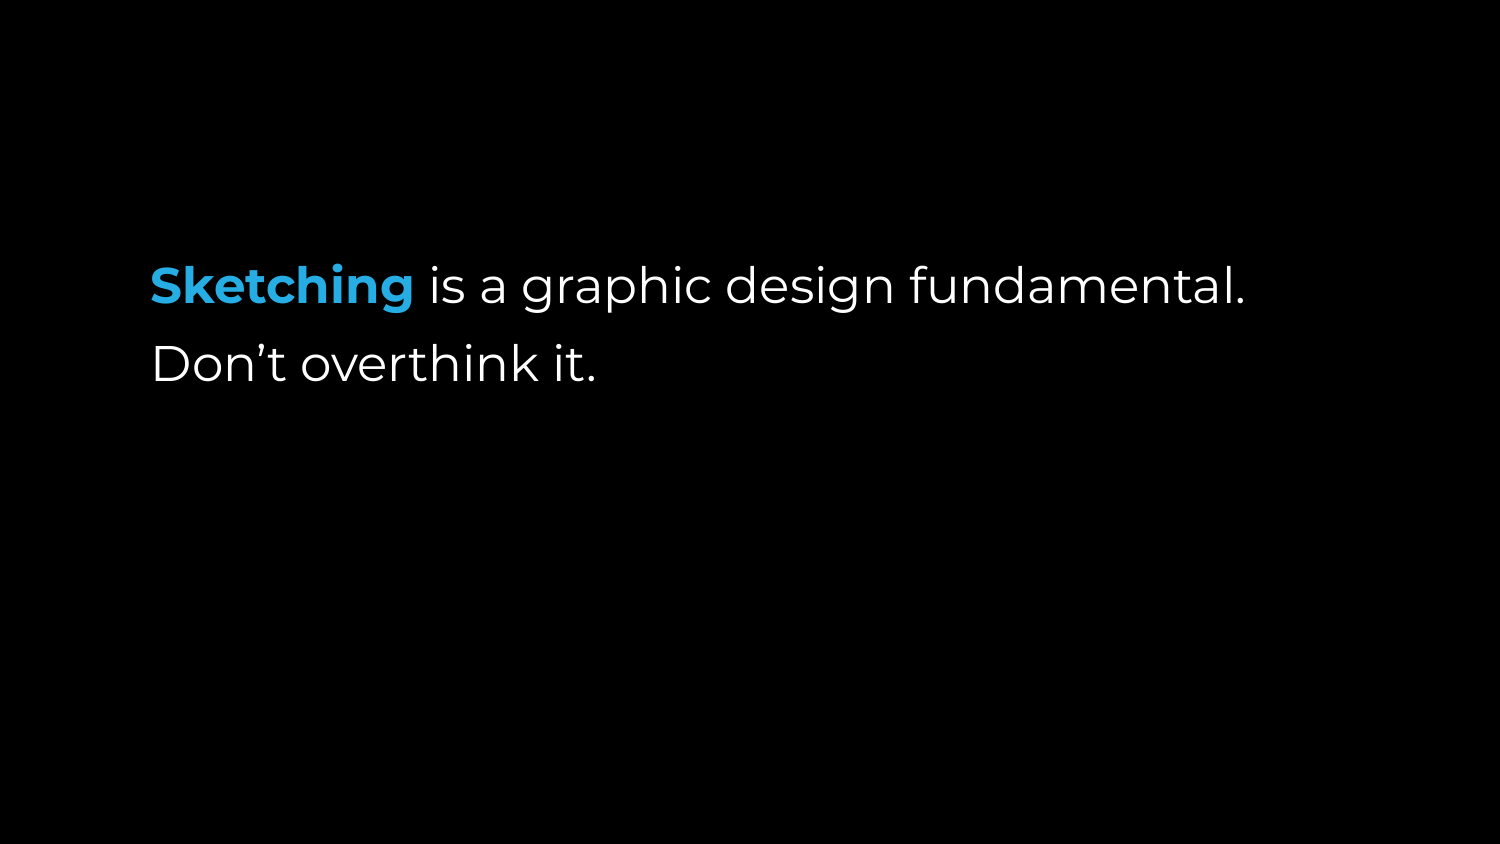

Sketching is a graphic design fundamental.
Don’t overthink it.